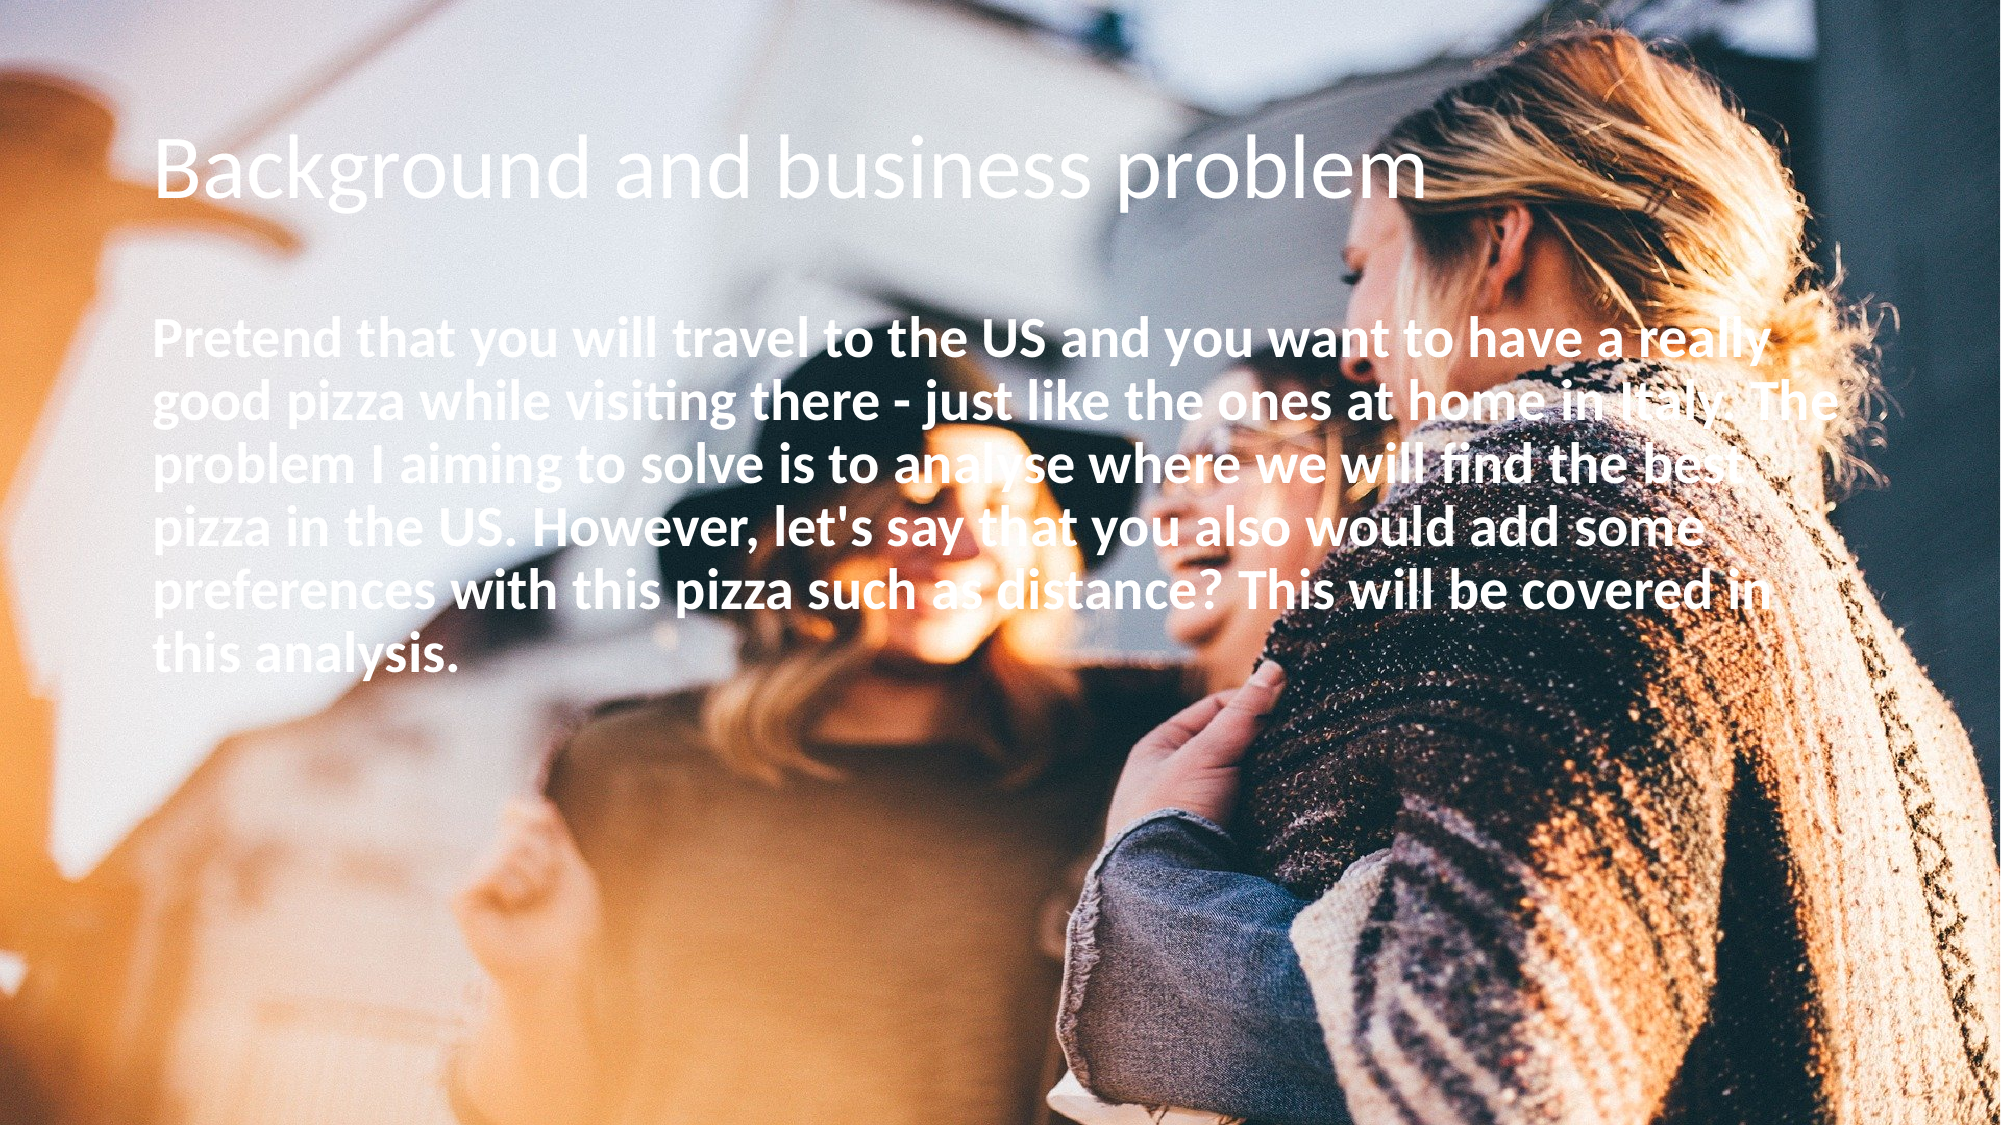

# Background and business problem
Pretend that you will travel to the US and you want to have a really good pizza while visiting there - just like the ones at home in Italy. The problem I aiming to solve is to analyse where we will find the best pizza in the US. However, let's say that you also would add some preferences with this pizza such as distance? This will be covered in this analysis.